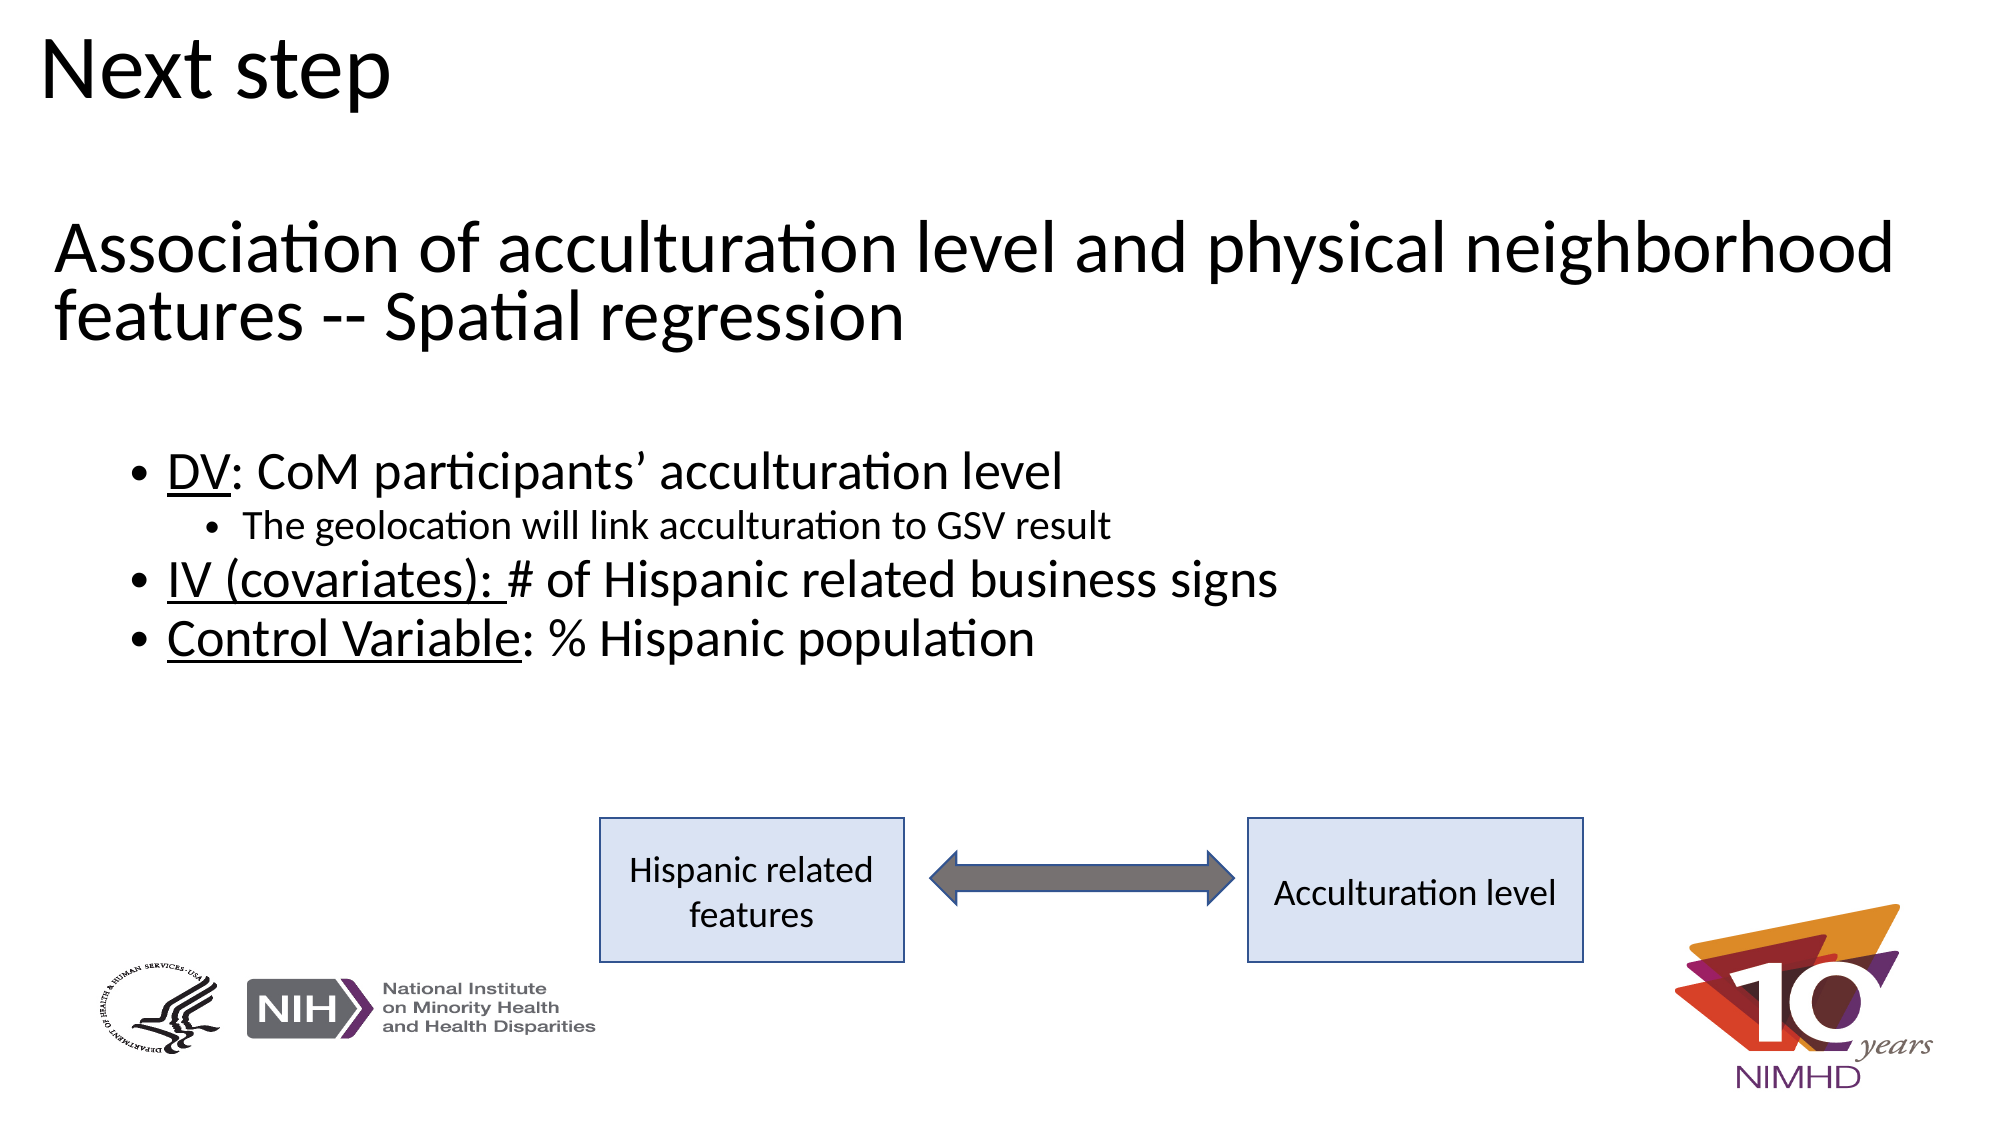

# Next step

Association of acculturation level and physical neighborhood features -- Spatial regression

DV: CoM participants’ acculturation level
The geolocation will link acculturation to GSV result
IV (covariates): # of Hispanic related business signs
Control Variable: % Hispanic population

Hispanic related features
Acculturation level